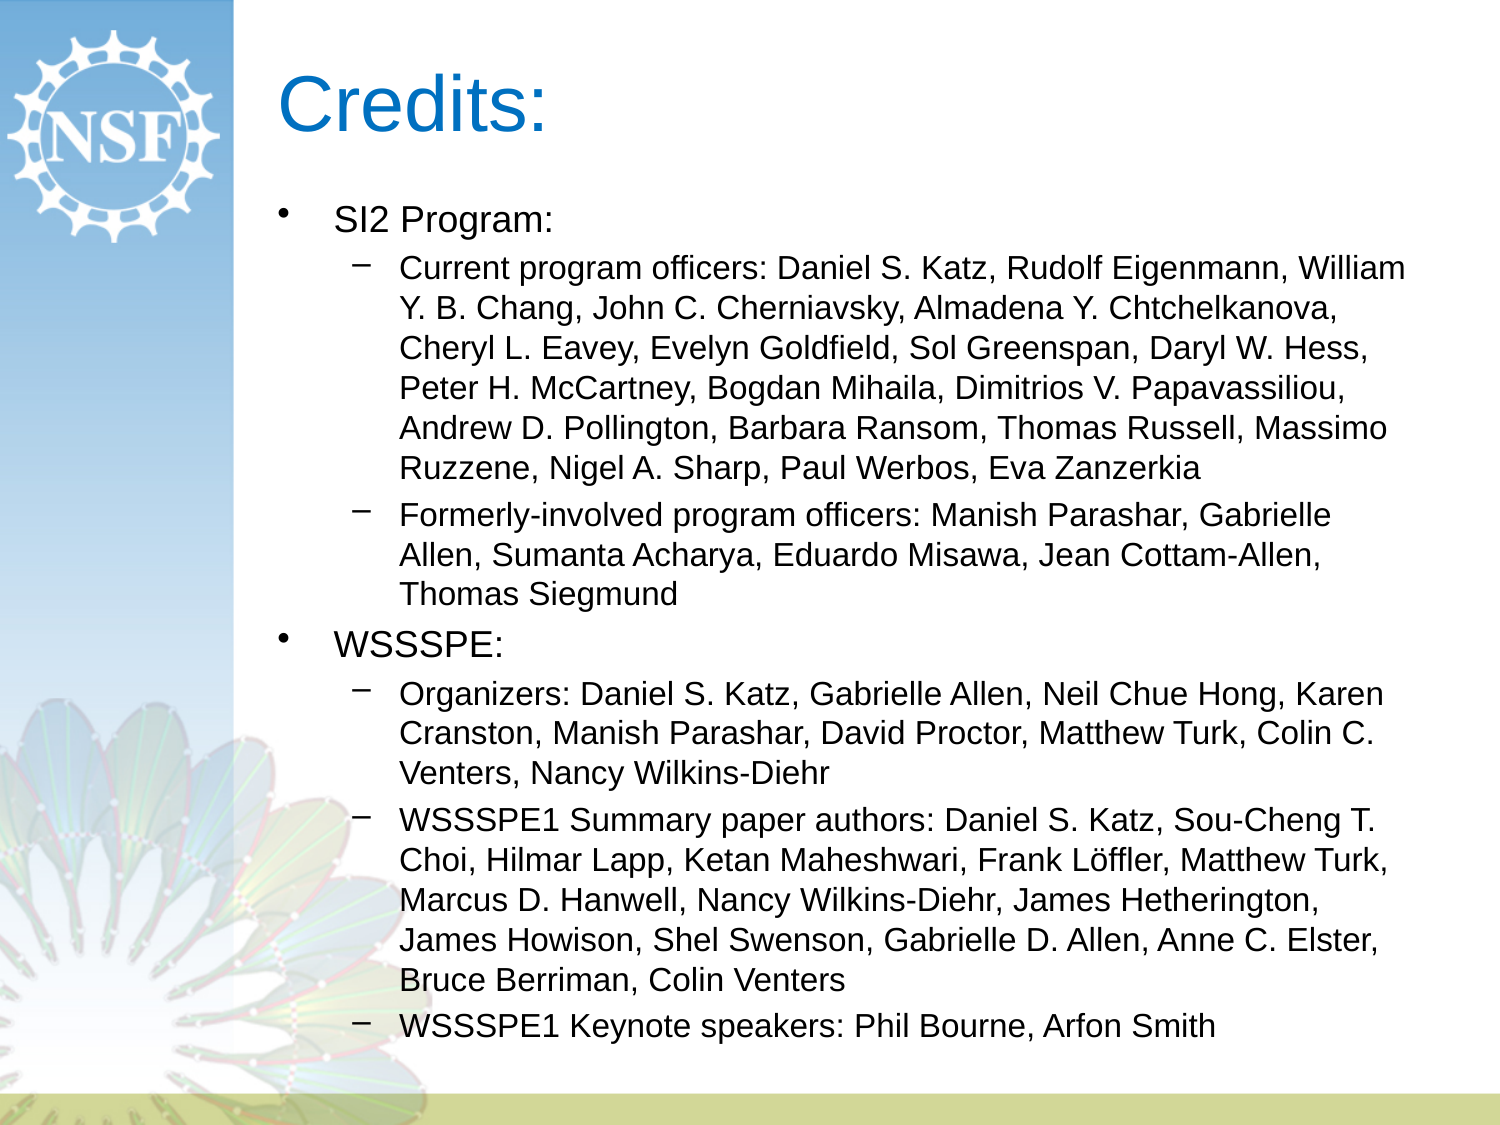

# Credits:
SI2 Program:
Current program officers: Daniel S. Katz, Rudolf Eigenmann, William Y. B. Chang, John C. Cherniavsky, Almadena Y. Chtchelkanova, Cheryl L. Eavey, Evelyn Goldfield, Sol Greenspan, Daryl W. Hess, Peter H. McCartney, Bogdan Mihaila, Dimitrios V. Papavassiliou, Andrew D. Pollington, Barbara Ransom, Thomas Russell, Massimo Ruzzene, Nigel A. Sharp, Paul Werbos, Eva Zanzerkia
Formerly-involved program officers: Manish Parashar, Gabrielle Allen, Sumanta Acharya, Eduardo Misawa, Jean Cottam-Allen, Thomas Siegmund
WSSSPE:
Organizers: Daniel S. Katz, Gabrielle Allen, Neil Chue Hong, Karen Cranston, Manish Parashar, David Proctor, Matthew Turk, Colin C. Venters, Nancy Wilkins-Diehr
WSSSPE1 Summary paper authors: Daniel S. Katz, Sou-Cheng T. Choi, Hilmar Lapp, Ketan Maheshwari, Frank Löffler, Matthew Turk, Marcus D. Hanwell, Nancy Wilkins-Diehr, James Hetherington, James Howison, Shel Swenson, Gabrielle D. Allen, Anne C. Elster, Bruce Berriman, Colin Venters
WSSSPE1 Keynote speakers: Phil Bourne, Arfon Smith